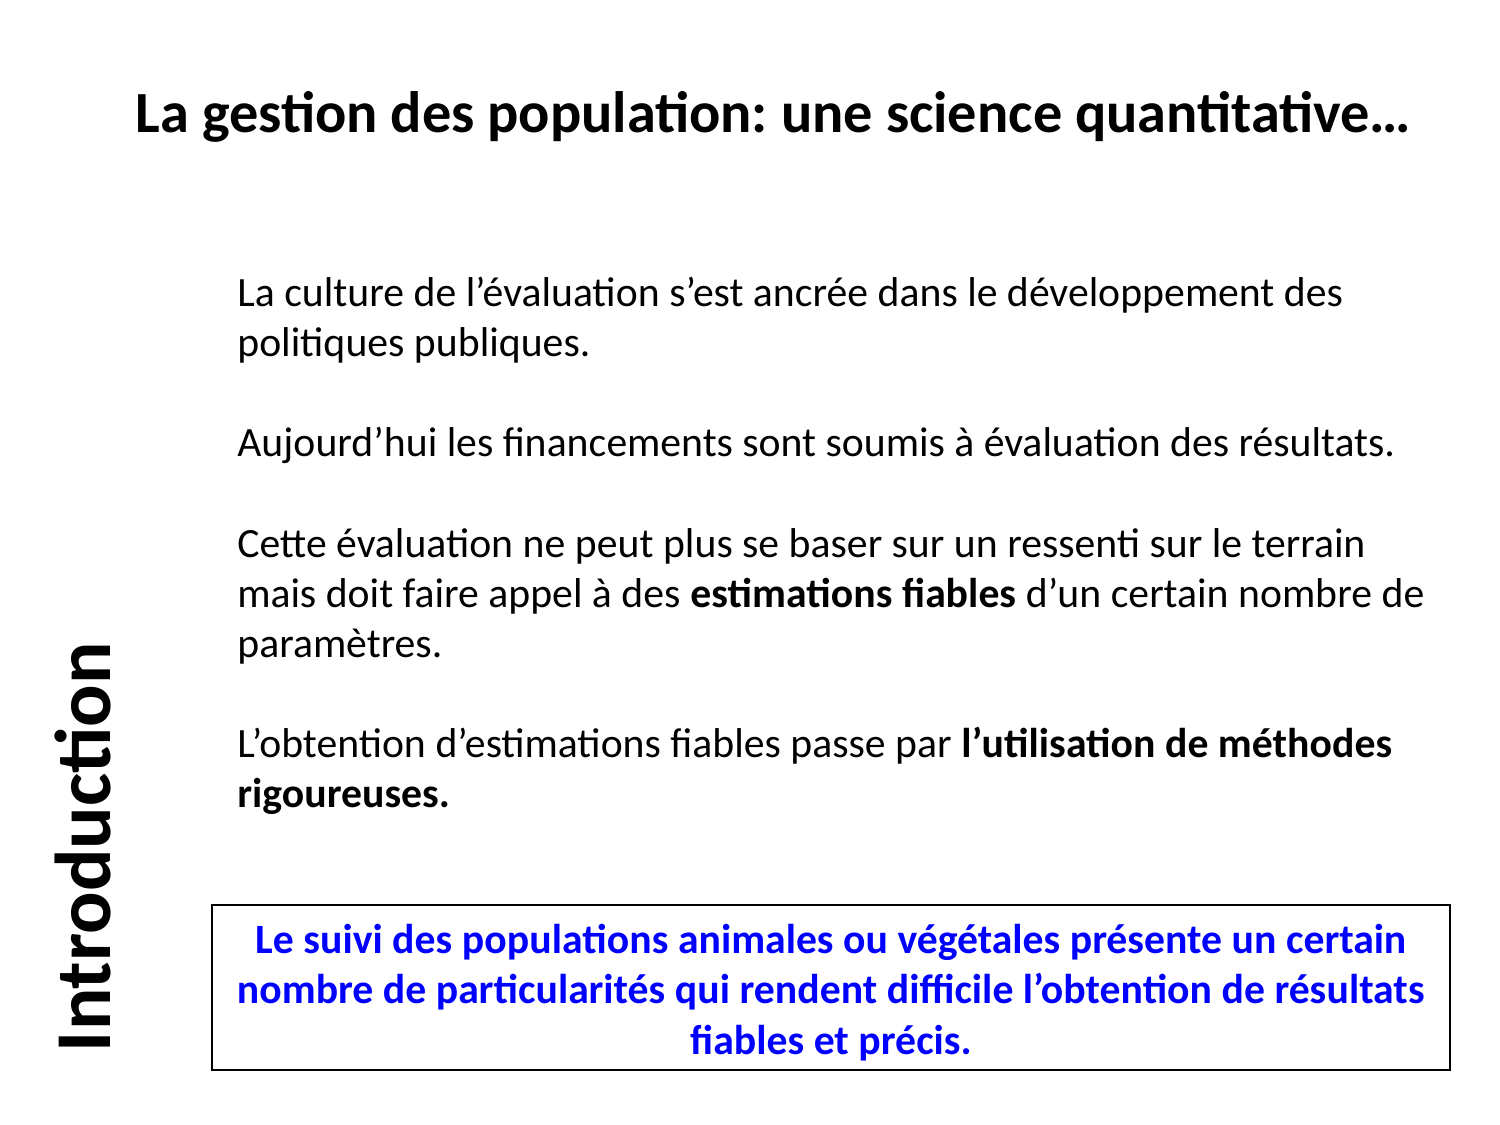

La gestion des population: une science quantitative…
La culture de l’évaluation s’est ancrée dans le développement des politiques publiques.

Aujourd’hui les financements sont soumis à évaluation des résultats.

Cette évaluation ne peut plus se baser sur un ressenti sur le terrain mais doit faire appel à des estimations fiables d’un certain nombre de paramètres.

L’obtention d’estimations fiables passe par l’utilisation de méthodes rigoureuses.
Introduction
Le suivi des populations animales ou végétales présente un certain nombre de particularités qui rendent difficile l’obtention de résultats fiables et précis.